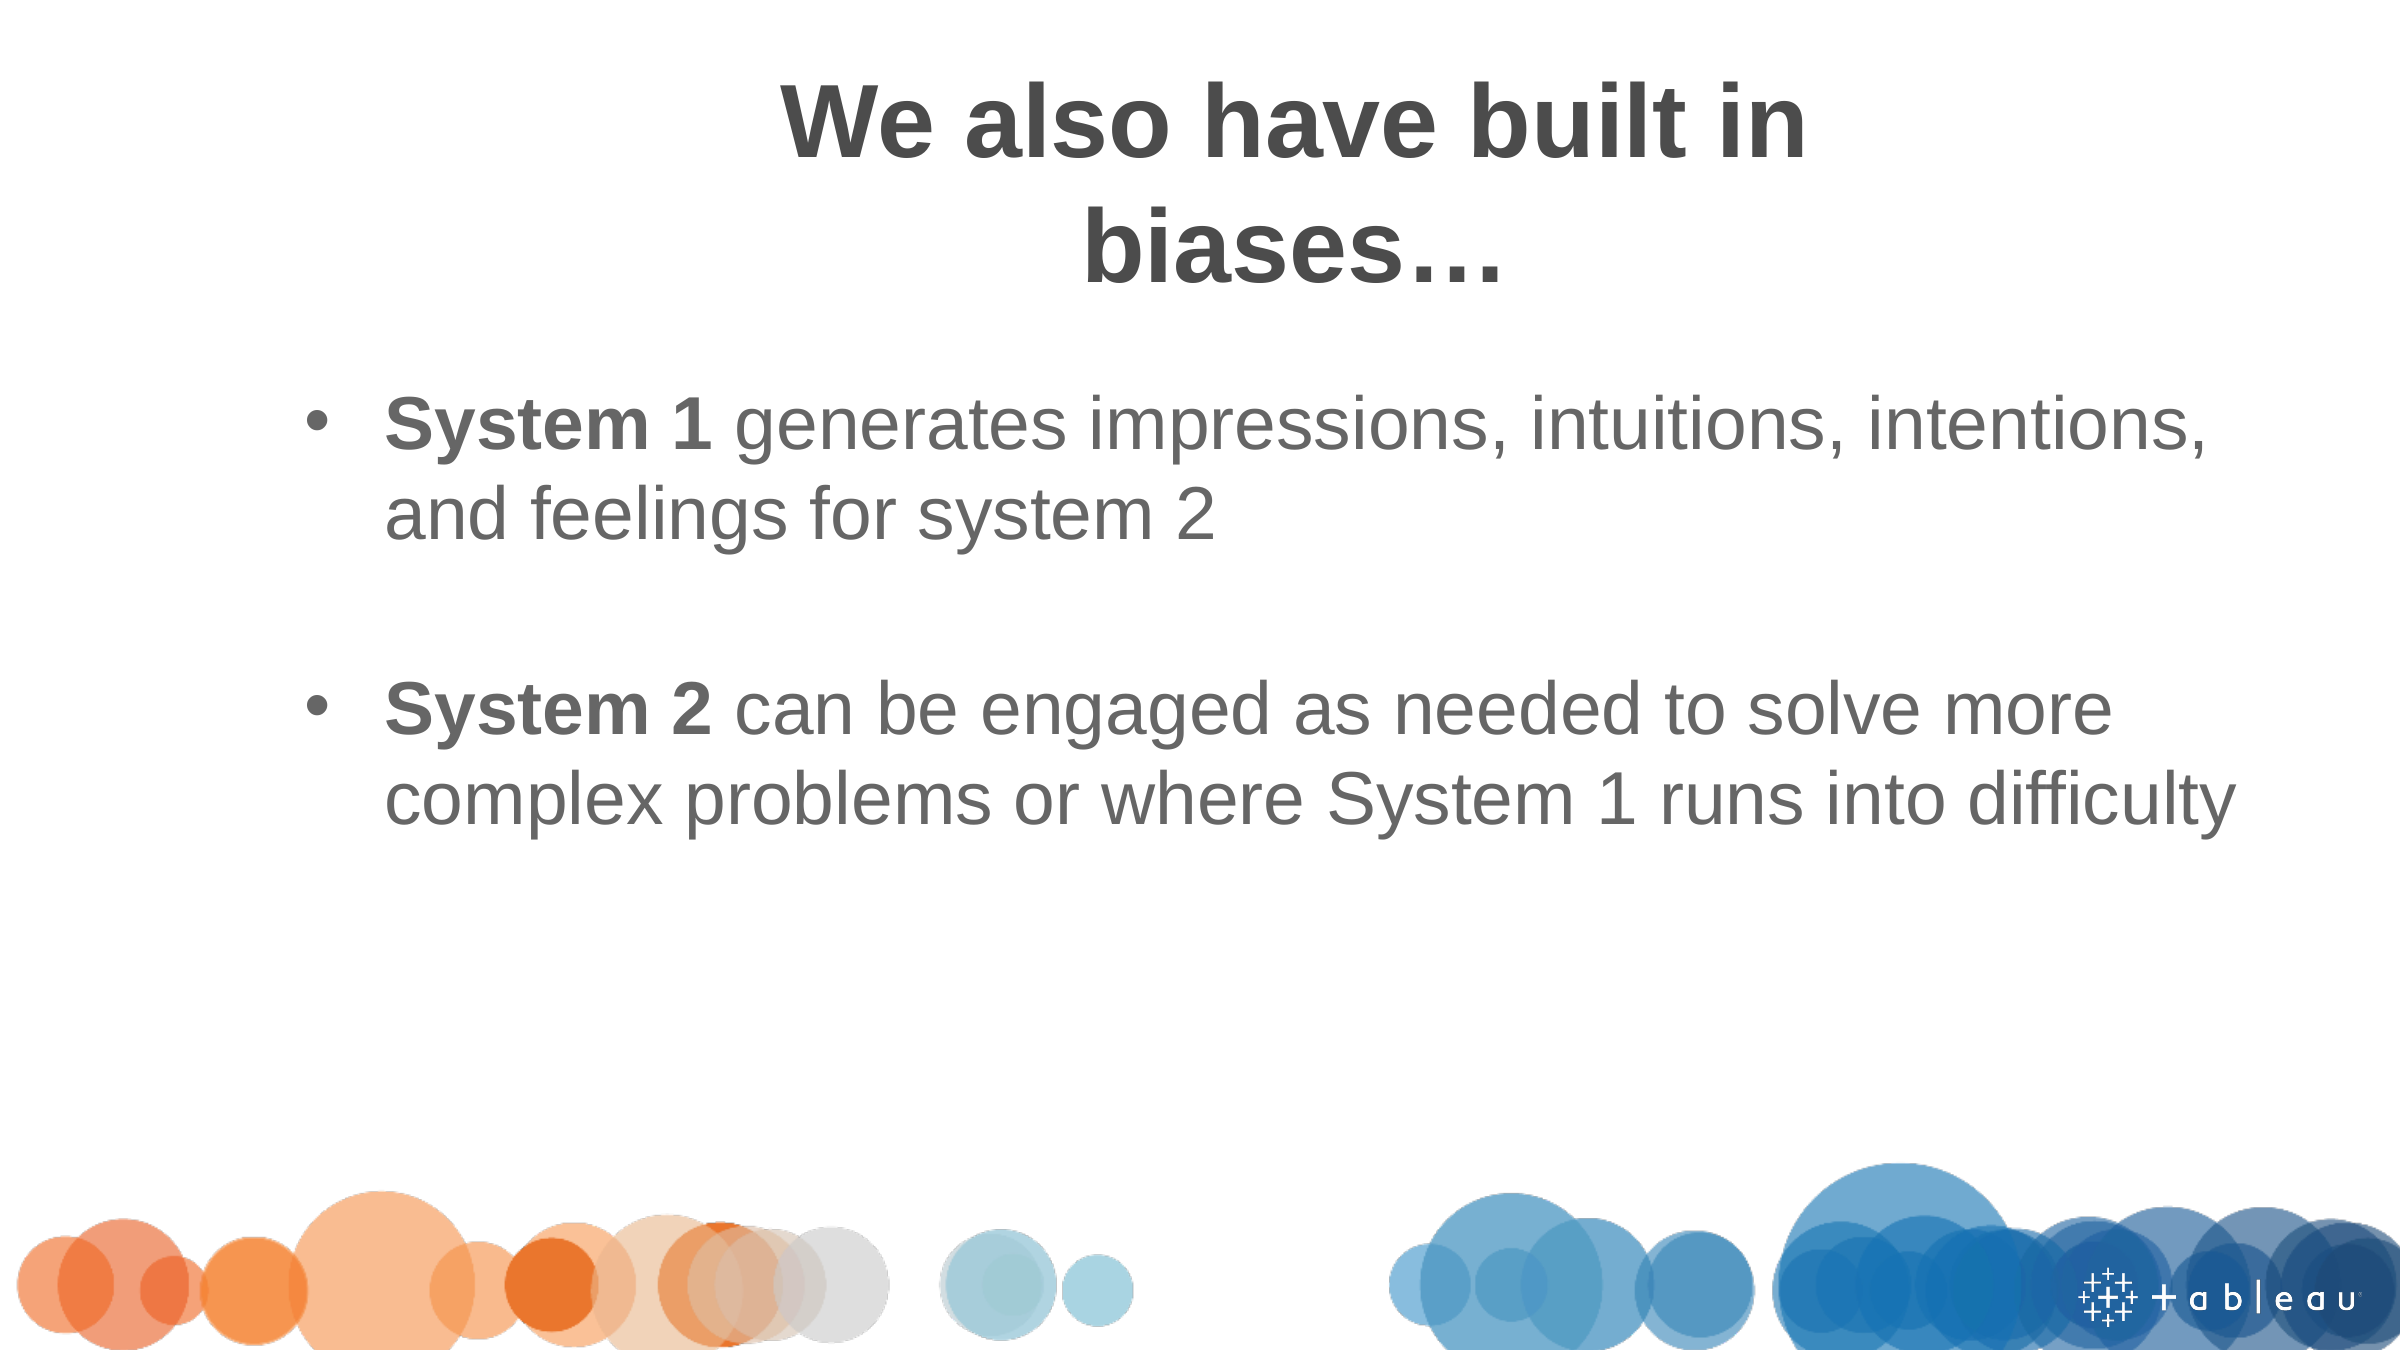

We also have built in biases…
System 1 generates impressions, intuitions, intentions, and feelings for system 2
System 2 can be engaged as needed to solve more complex problems or where System 1 runs into difficulty